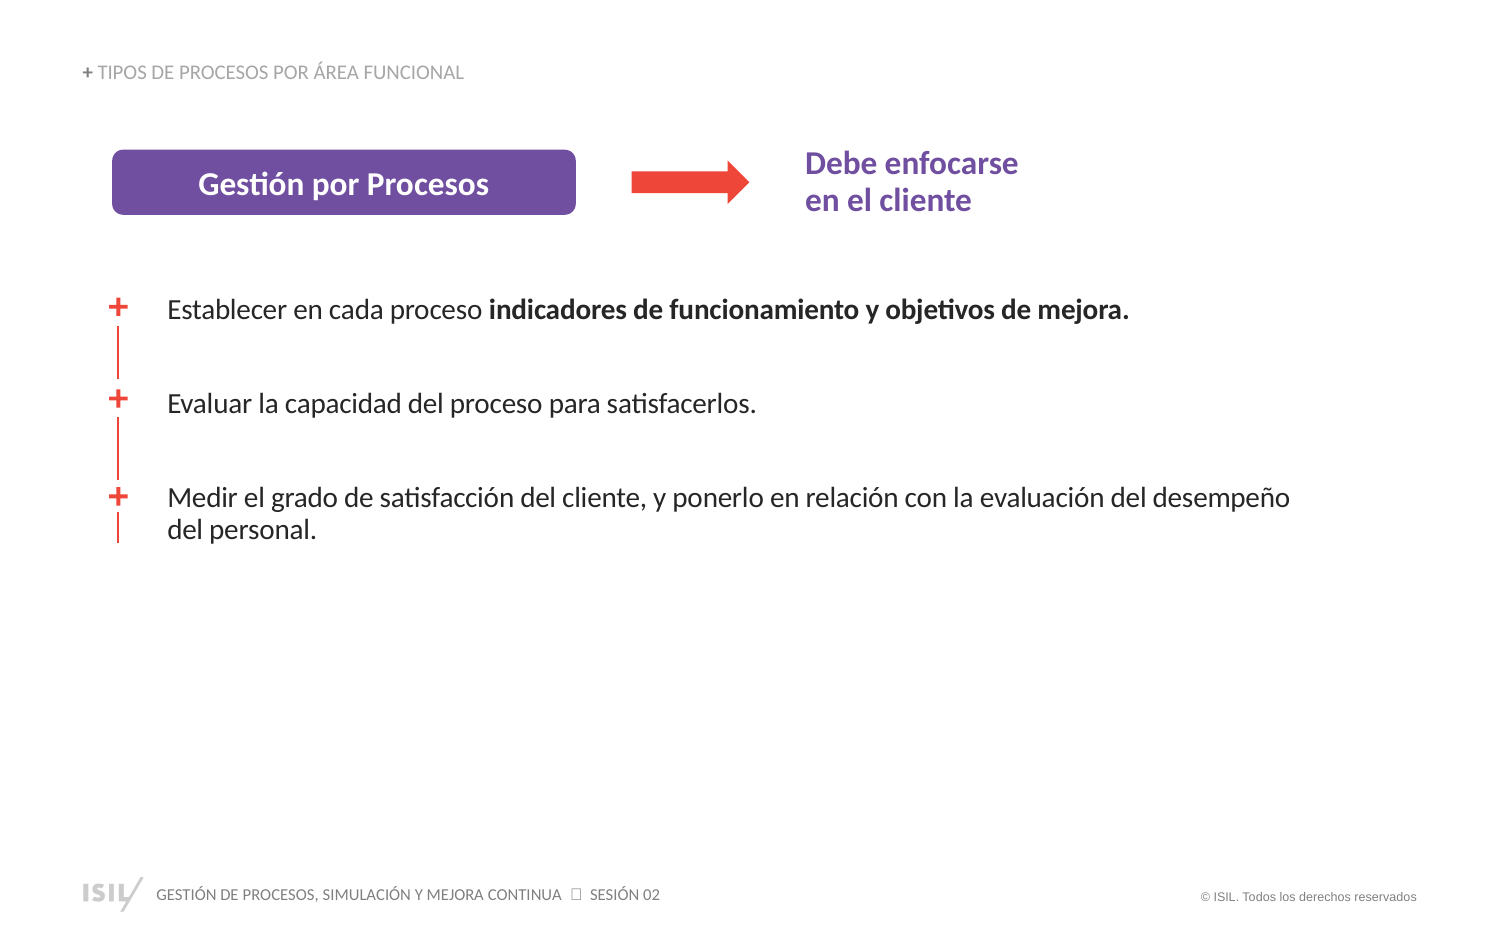

+ TIPOS DE PROCESOS POR ÁREA FUNCIONAL
Gestión por Procesos
Debe enfocarse
en el cliente

Establecer en cada proceso indicadores de funcionamiento y objetivos de mejora.

Evaluar la capacidad del proceso para satisfacerlos.

Medir el grado de satisfacción del cliente, y ponerlo en relación con la evaluación del desempeño del personal.